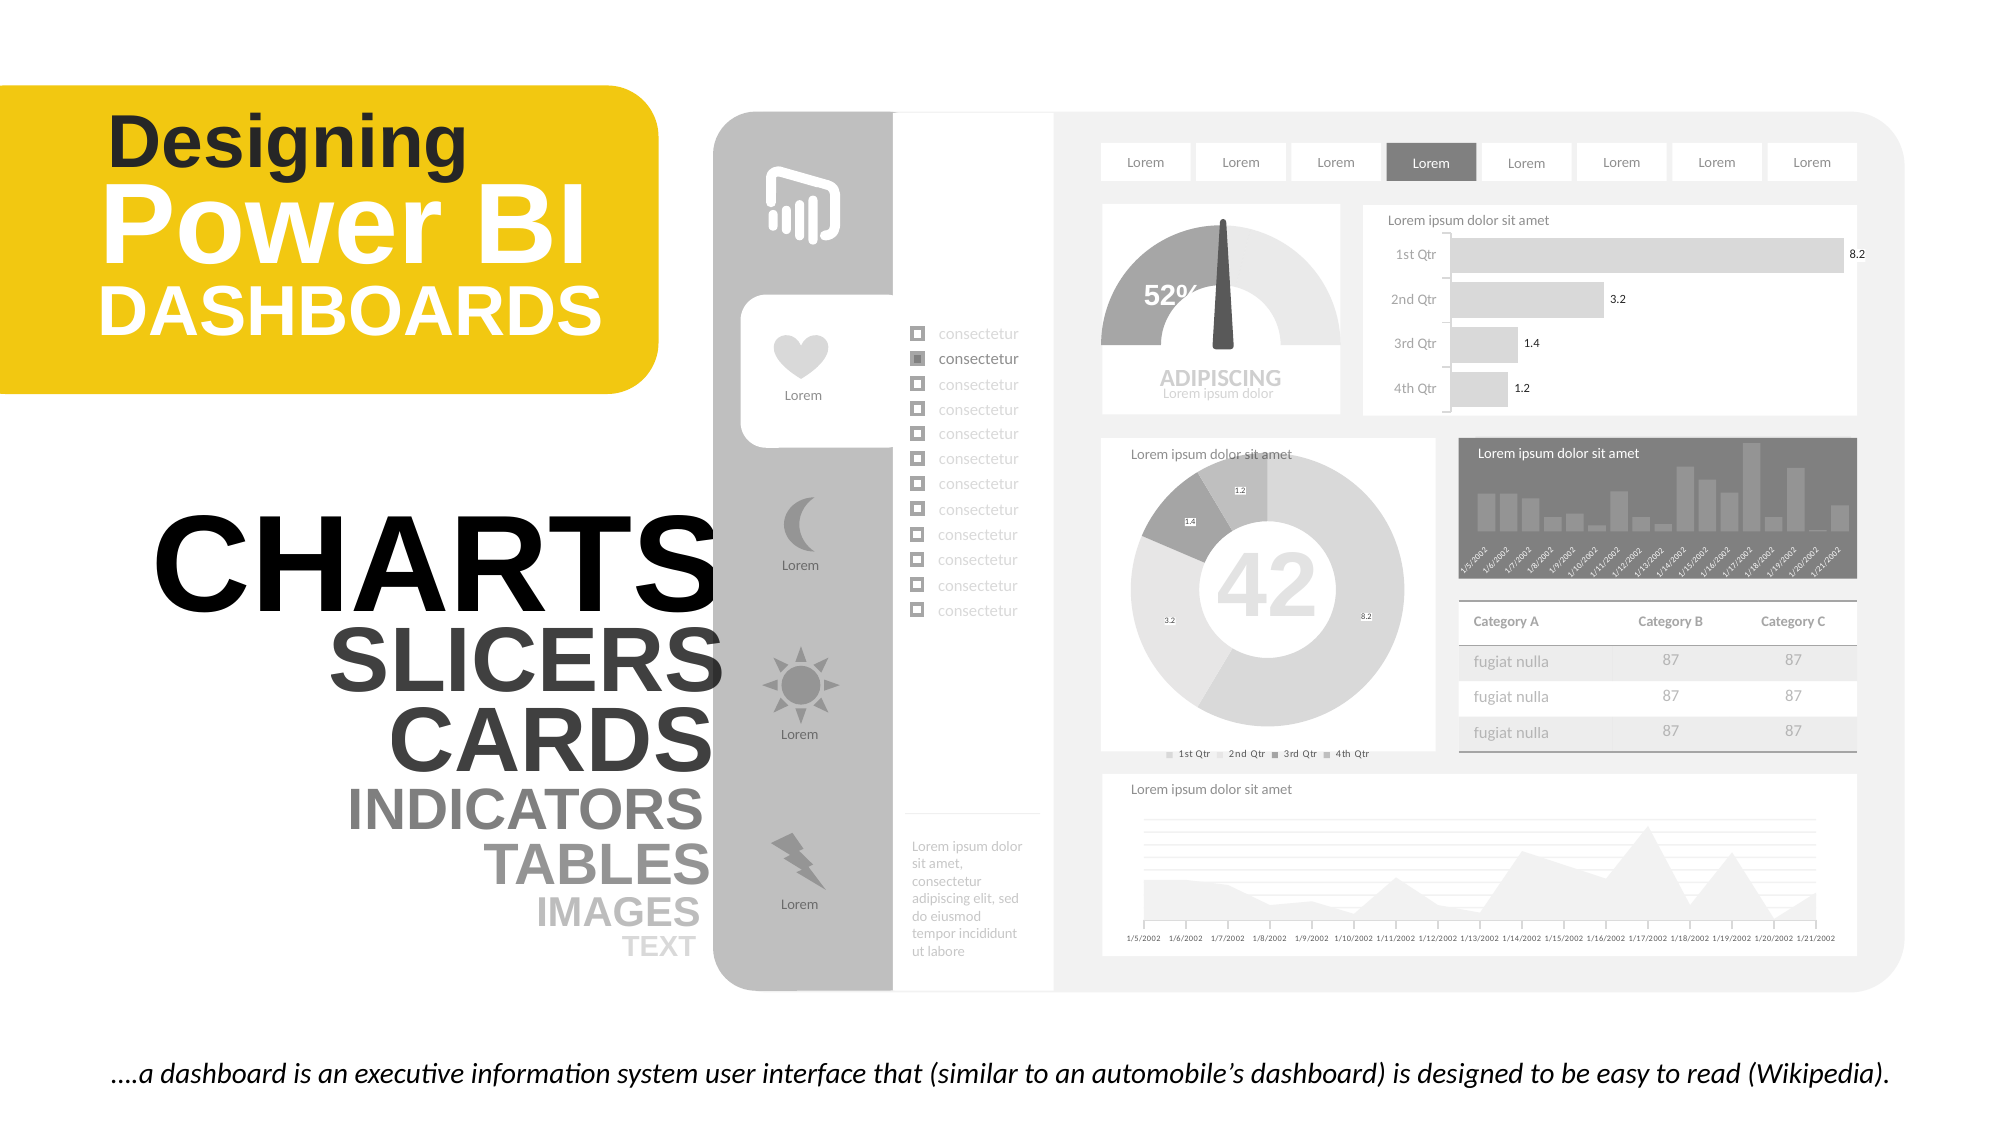

Designing

Power BI

Lorem
Lorem
Lorem
Lorem
Lorem
Lorem
Lorem
Lorem

### Chart

| Category | Sales |
|---|---|
| 1st Qtr | 4.0 |
| 2nd Qtr | 21.0 |
| 3rd Qtr | 50.0 |
| 4th Qtr | 25.0 |
52%
ADIPISCING
Lorem ipsum dolor
Lorem ipsum dolor sit amet

### Chart

| Category | Sales |
|---|---|
| 1st Qtr | 8.2 |
| 2nd Qtr | 3.2 |
| 3rd Qtr | 1.4 |
| 4th Qtr | 1.2 |
DASHBOARDS

consectetur
consectetur
consectetur
consectetur

Lorem
consectetur
consectetur
consectetur
consectetur

### Chart

| Category | Series 1 |
|---|---|
| 37261 | 32.0 |
| 37262 | 32.0 |
| 37263 | 28.0 |
| 37264 | 12.0 |
| 37265 | 15.0 |
| 37266 | 5.0 |
| 37267 | 34.0 |
| 37268 | 12.0 |
| 37269 | 6.0 |
| 37270 | 55.0 |
| 37271 | 44.0 |
| 37272 | 33.0 |
| 37273 | 75.0 |
| 37274 | 12.0 |
| 37275 | 54.0 |
| 37276 | 1.0 |
| 37277 | 22.0 |
Lorem ipsum dolor sit amet
Lorem ipsum dolor sit amet

### Chart

| Category | Sales |
|---|---|
| 1st Qtr | 8.2 |
| 2nd Qtr | 3.2 |
| 3rd Qtr | 1.4 |
| 4th Qtr | 1.2 |
CHARTS

consectetur
consectetur
consectetur
consectetur

42
Lorem
SLICERS
| Category A | Category B | Category C |
| --- | --- | --- |
| fugiat nulla | 87 | 87 |
| fugiat nulla | 87 | 87 |
| fugiat nulla | 87 | 87 |

CARDS
Lorem
INDICATORS
Lorem ipsum dolor sit amet

### Chart

| Category | Series 1 |
|---|---|
| 37261 | 32.0 |
| 37262 | 32.0 |
| 37263 | 28.0 |
| 37264 | 12.0 |
| 37265 | 15.0 |
| 37266 | 5.0 |
| 37267 | 34.0 |
| 37268 | 12.0 |
| 37269 | 6.0 |
| 37270 | 55.0 |
| 37271 | 44.0 |
| 37272 | 33.0 |
| 37273 | 75.0 |
| 37274 | 12.0 |
| 37275 | 54.0 |
| 37276 | 1.0 |
| 37277 | 22.0 |
TABLES
Lorem ipsum dolor sit amet, consectetur adipiscing elit, sed do eiusmod tempor incididunt ut labore

IMAGES
Lorem
TEXT
….a dashboard is an executive information system user interface that (similar to an automobile’s dashboard) is designed to be easy to read (Wikipedia).